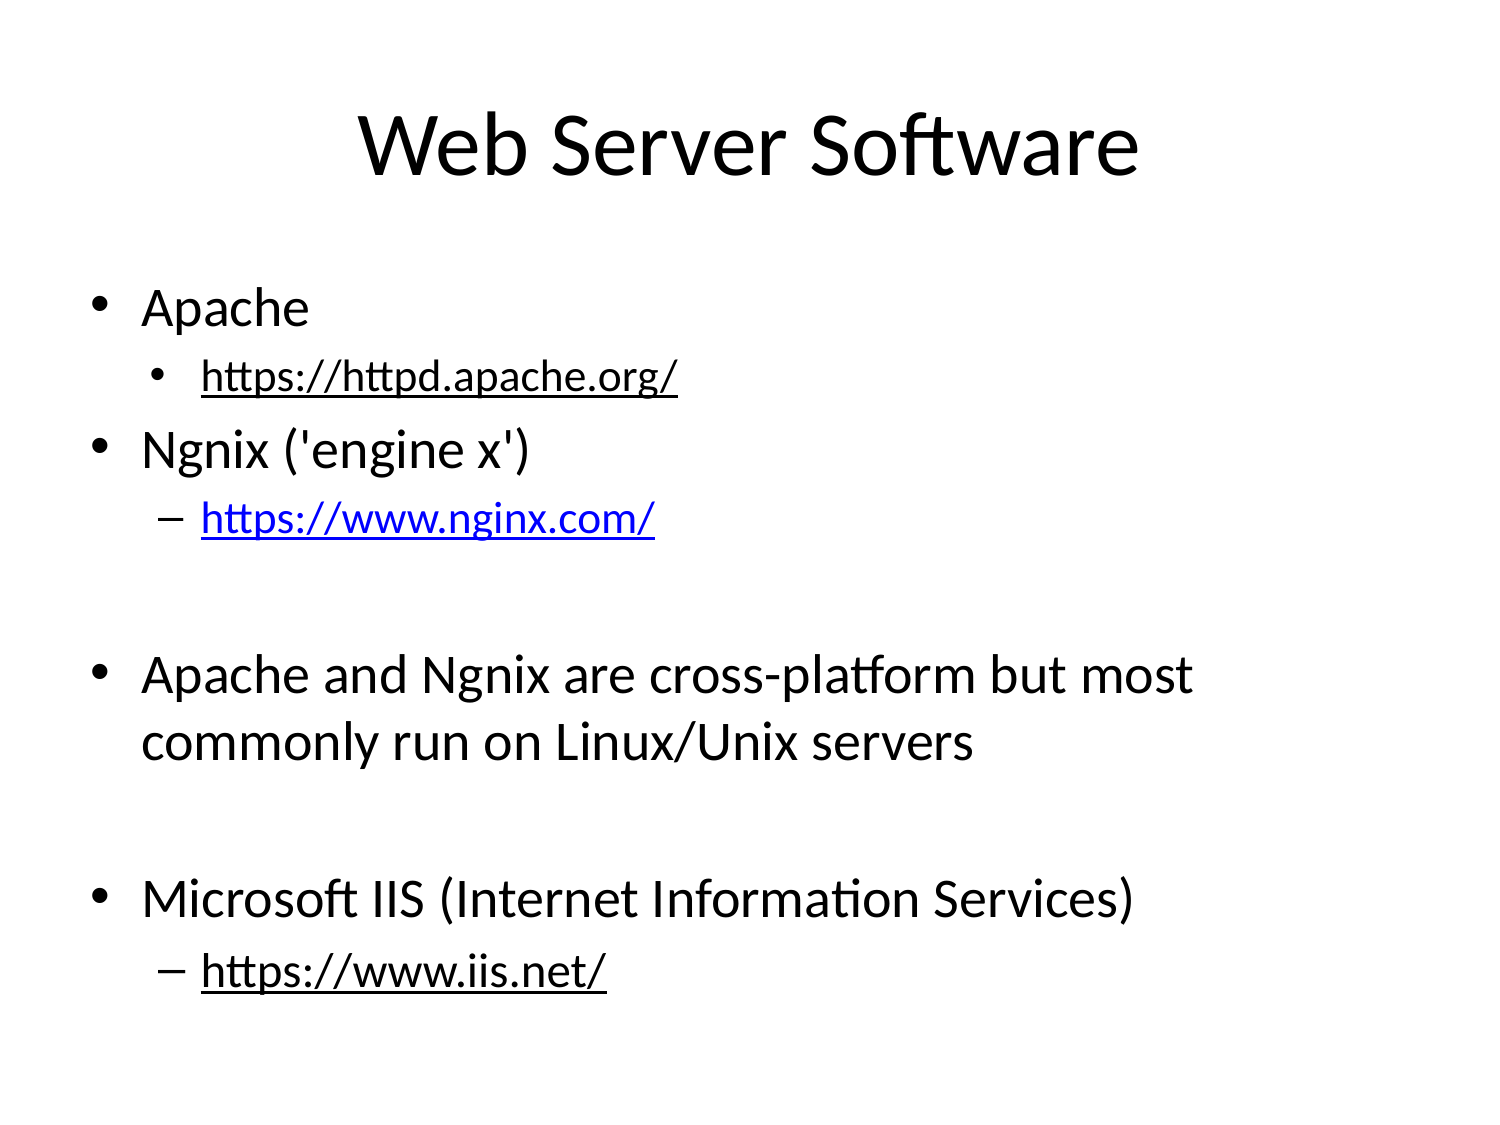

# Web Server Software
Apache
https://httpd.apache.org/
Ngnix ('engine x')
https://www.nginx.com/

Apache and Ngnix are cross-platform but most commonly run on Linux/Unix servers

Microsoft IIS (Internet Information Services)
https://www.iis.net/